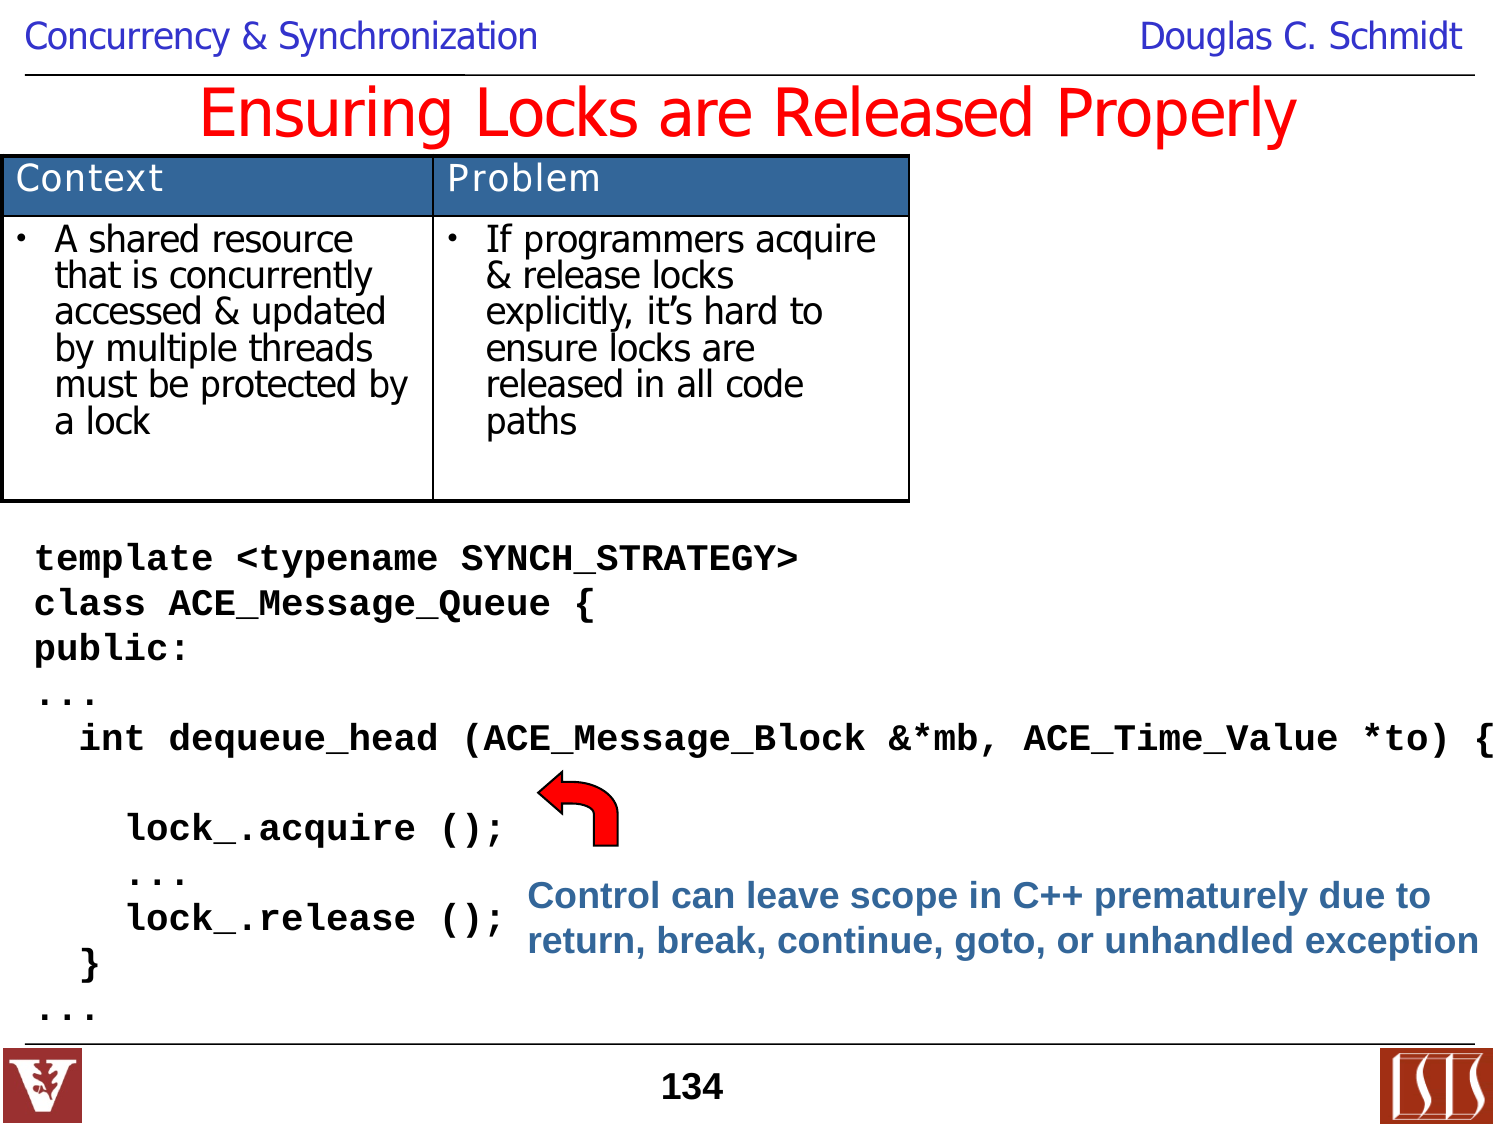

# Ensuring Locks are Released Properly
| Context | Problem |
| --- | --- |
| A shared resource that is concurrently accessed & updated by multiple threads must be protected by a lock | If programmers acquire & release locks explicitly, it’s hard to ensure locks are released in all code paths |
template <typename SYNCH_STRATEGY>
class ACE_Message_Queue {
public:
...
  int dequeue_head (ACE_Message_Block &*mb, ACE_Time_Value *to) {
    lock_.acquire ();
    ...
    lock_.release ();
  }
...

Control can leave scope in C++ prematurely due to return, break, continue, goto, or unhandled exception